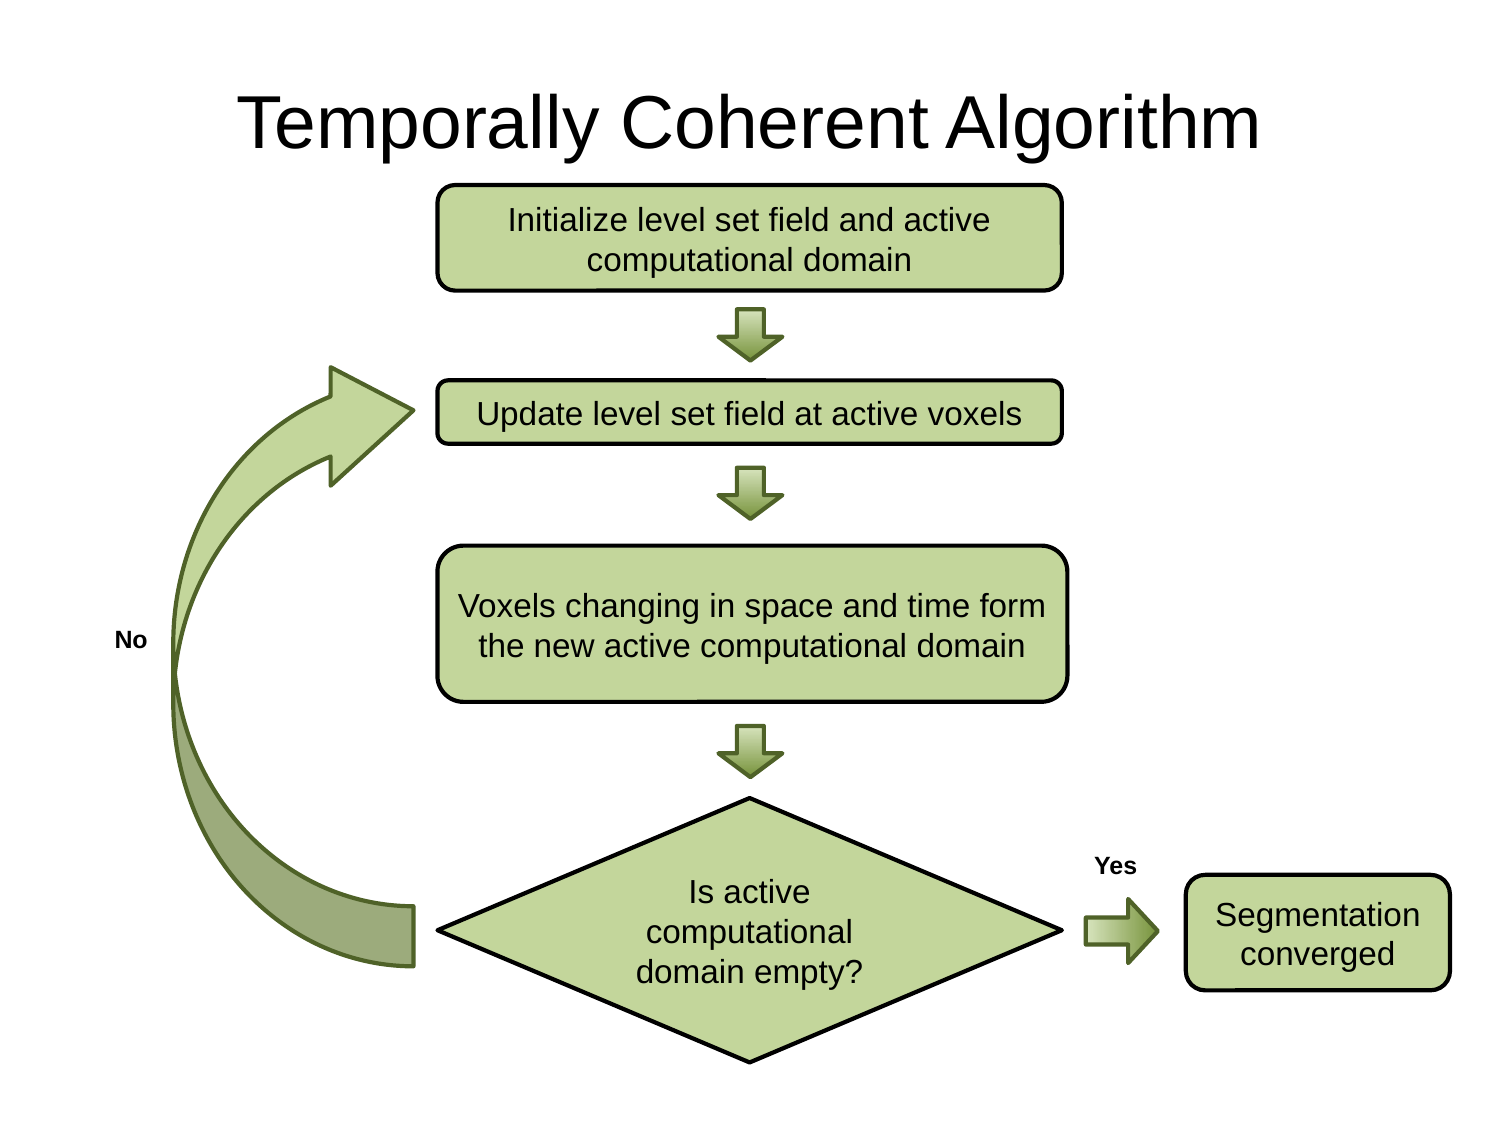

Temporally Coherent Algorithm
Initialize level set field and active computational domain

Update level set field at active voxels

Voxels changing in space and time form the new active computational domain
No

Is active computational domain empty?
Yes
Segmentation converged